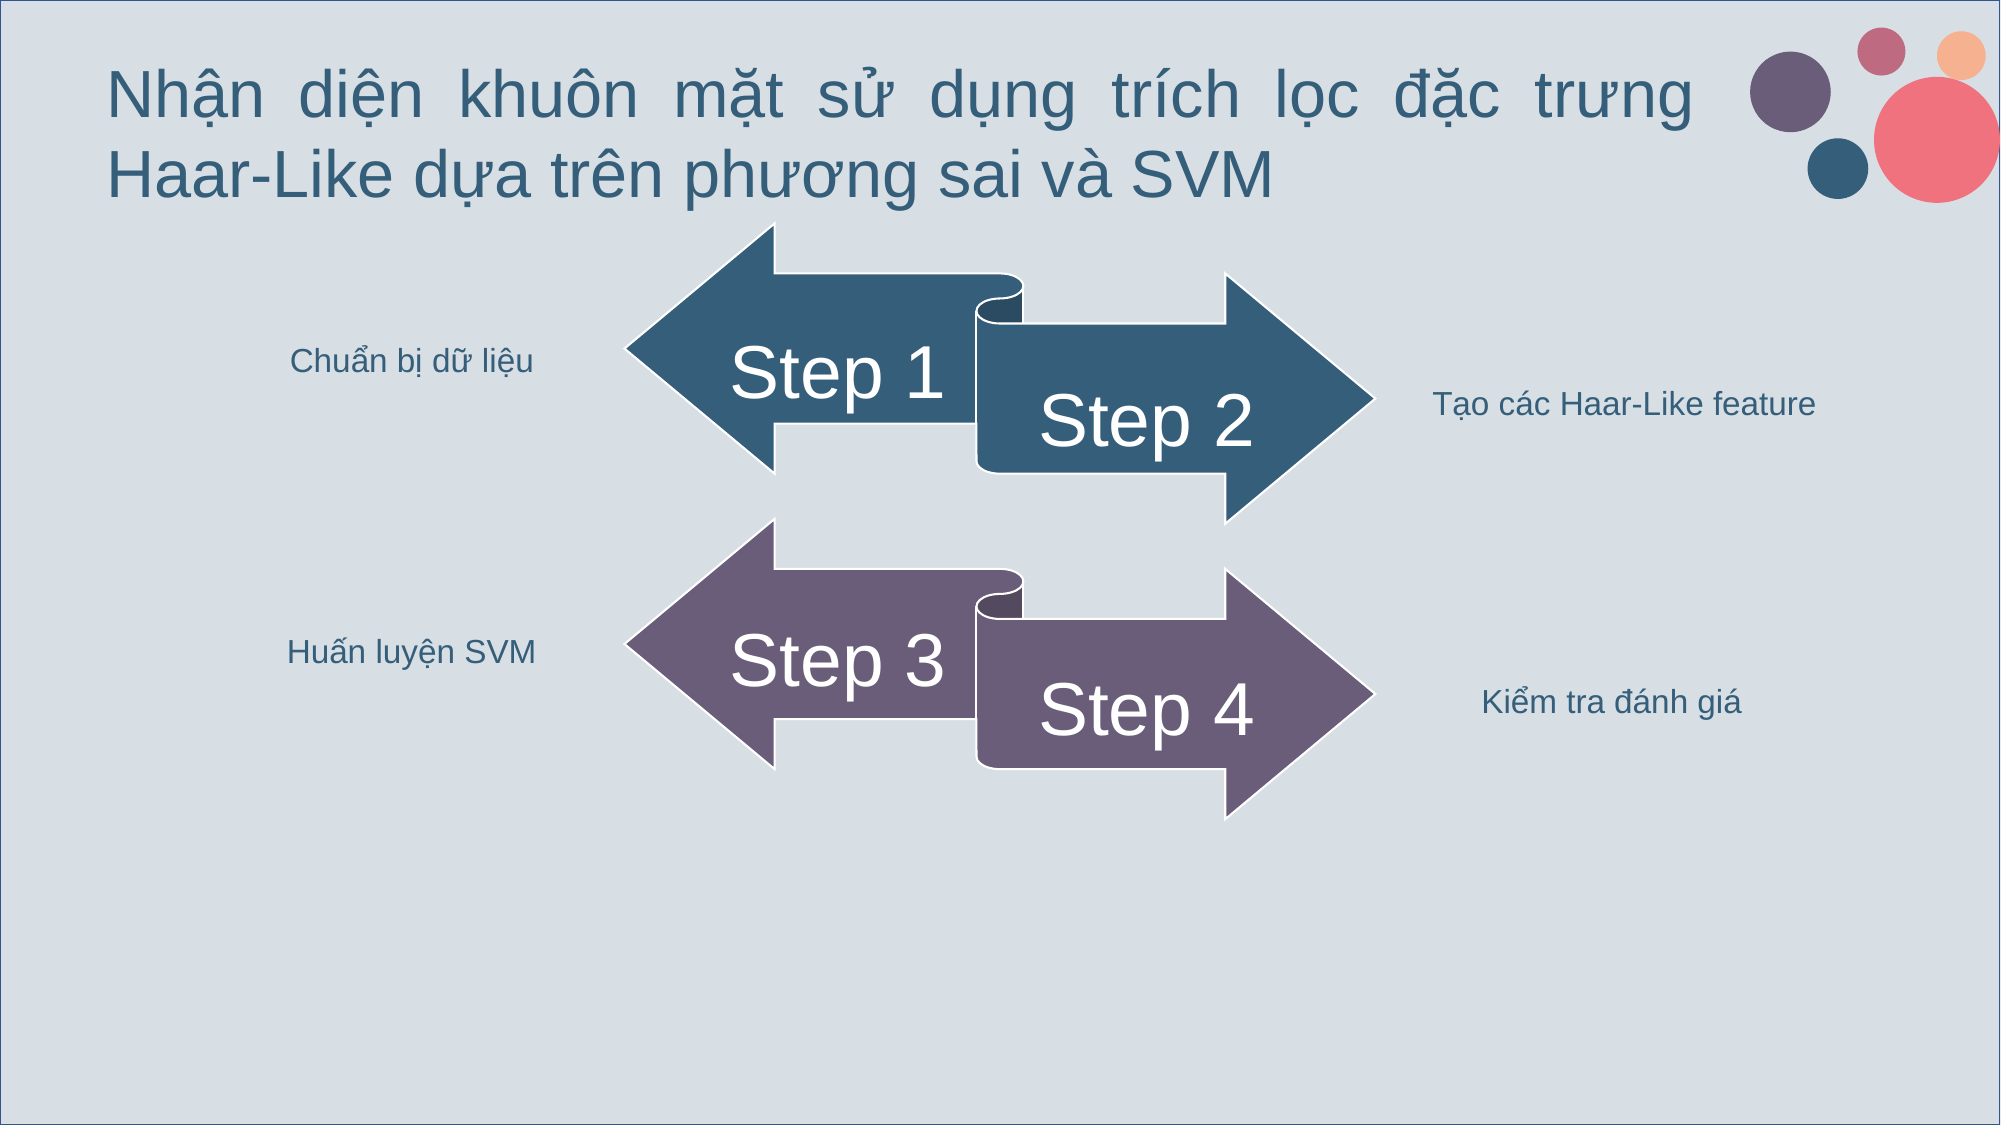

Nhận diện khuôn mặt sử dụng trích lọc đặc trưng
Haar-Like dựa trên phương sai và SVM

Step 1
Step 2
Chuẩn bị dữ liệu
Tạo các Haar-Like feature
Step 3
Step 4
Huấn luyện SVM
Kiểm tra đánh giá